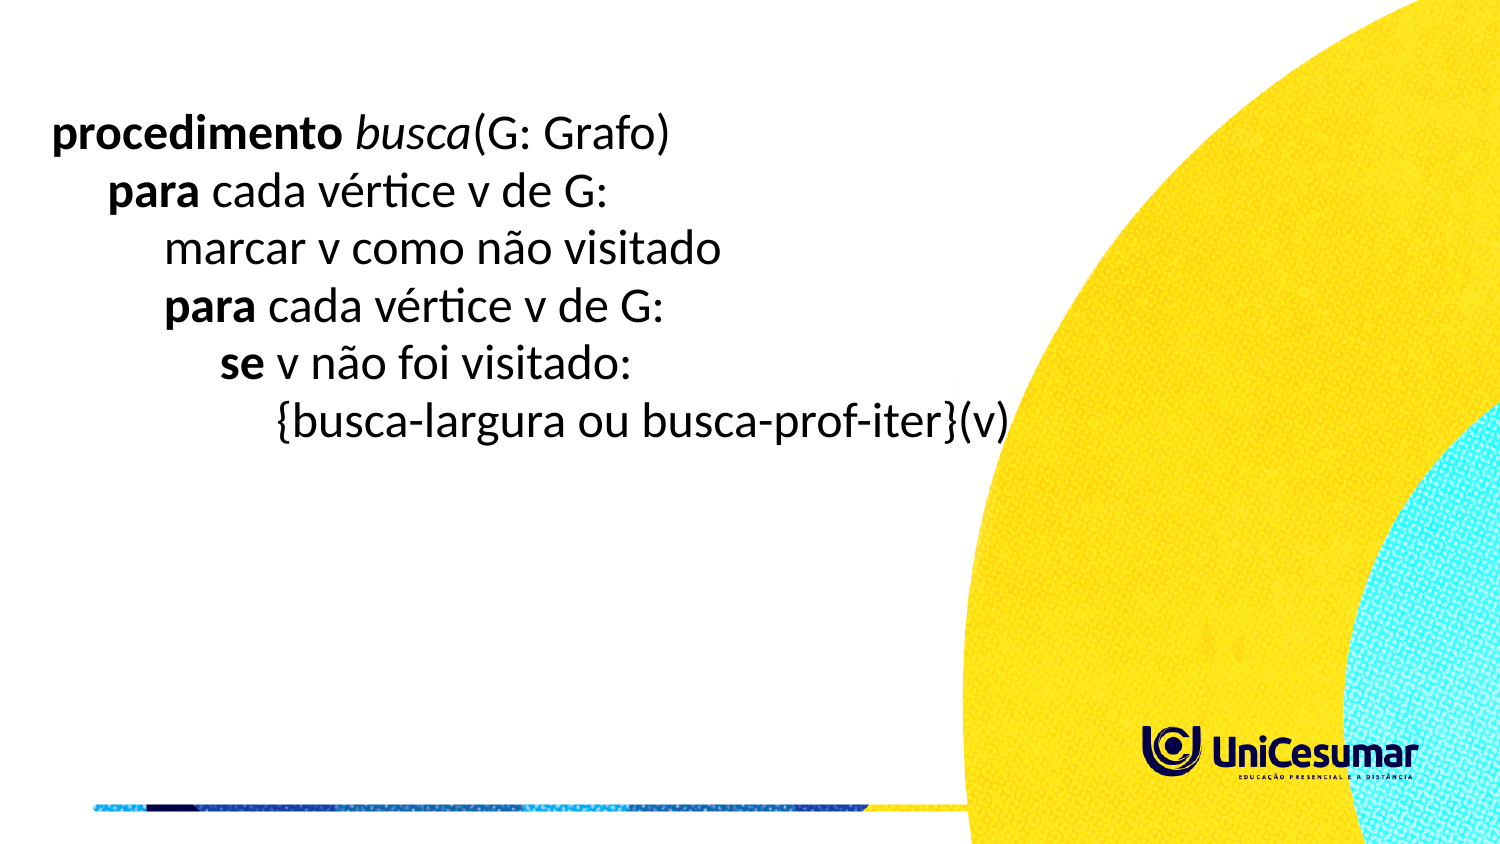

procedimento busca(G: Grafo)​
     para cada vértice v de G:​
          marcar v como não visitado​
          para cada vértice v de G:​
               se v não foi visitado:​
                    {busca-largura ou busca-prof-iter}(v)